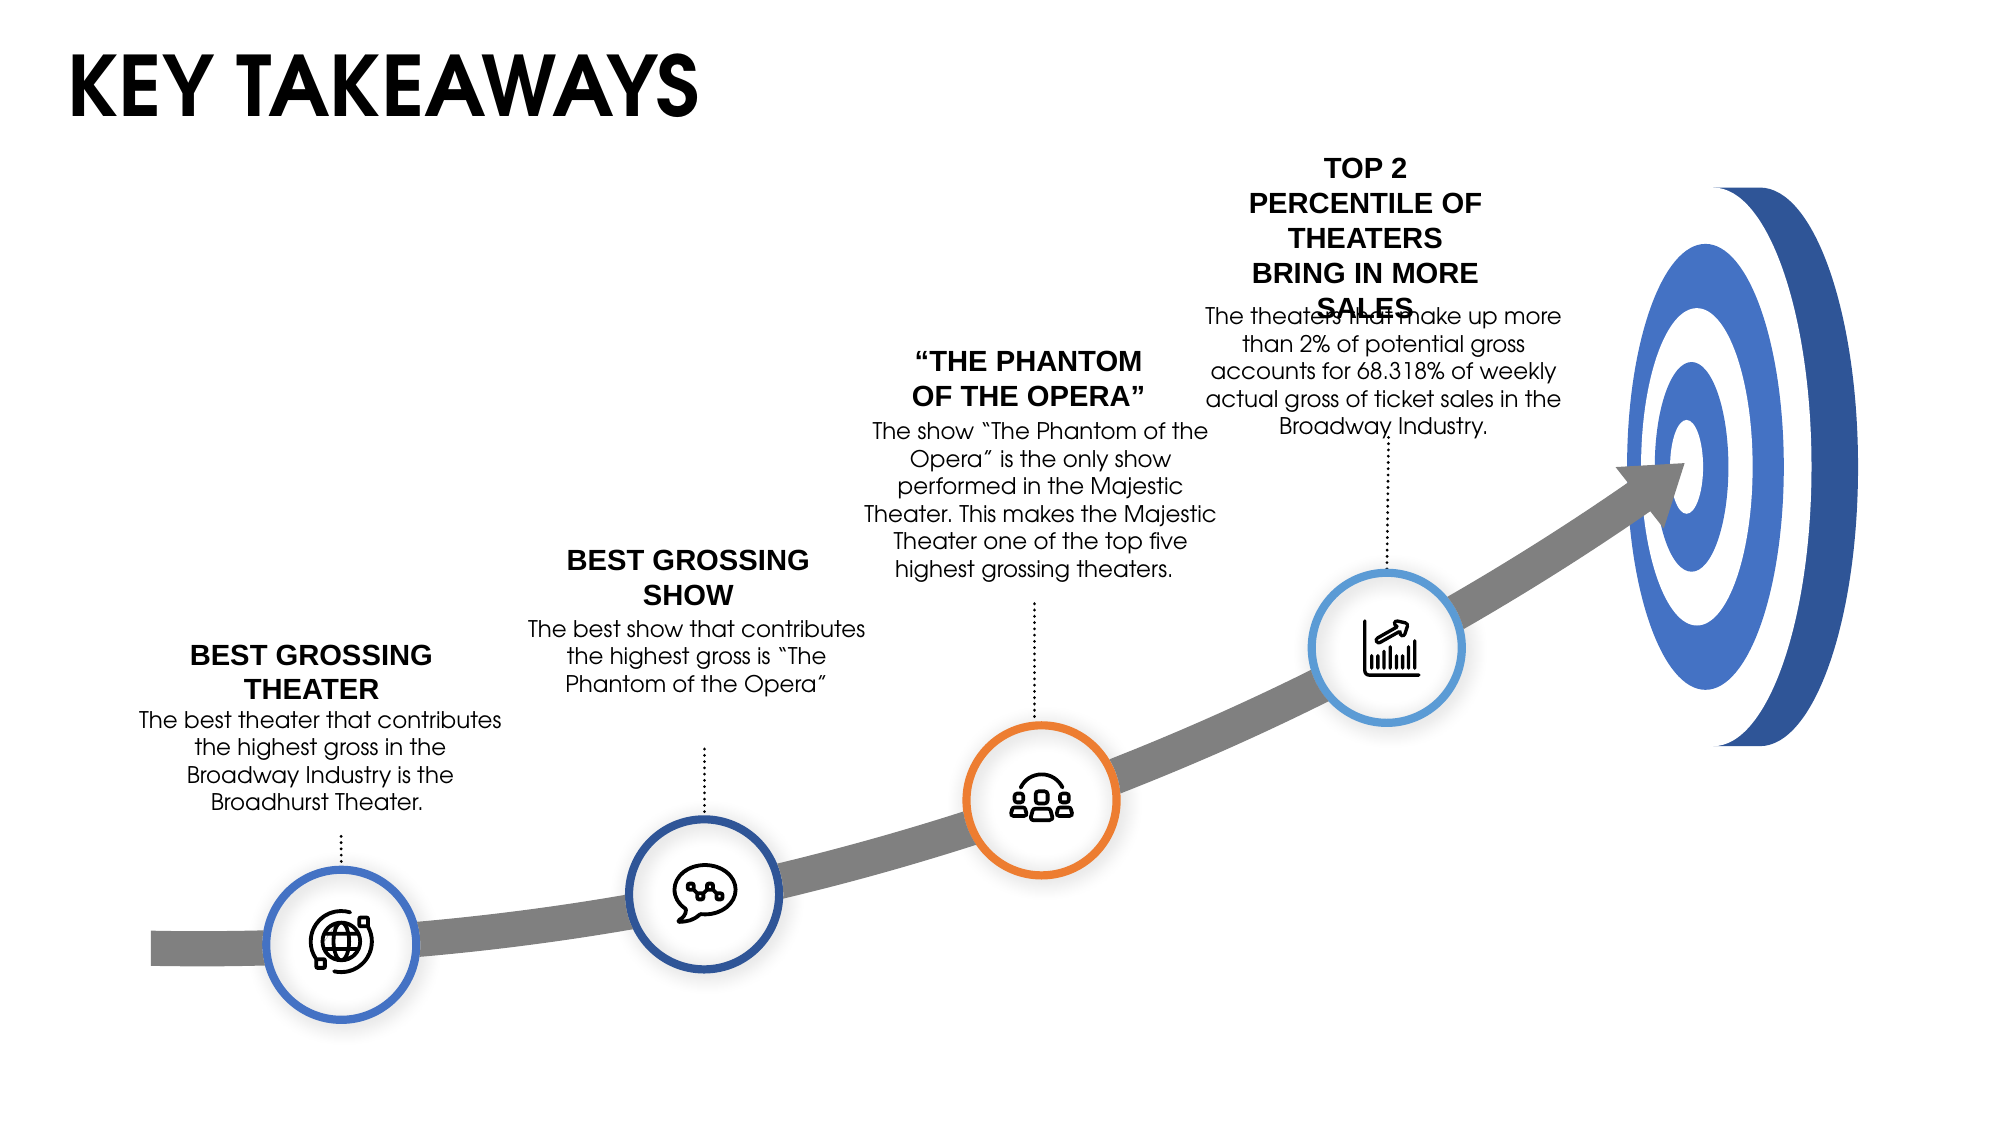

Key takeaways
TOP 2 percentile of Theaters Bring in more sales

The theaters that make up more than 2% of potential gross accounts for 68.318% of weekly actual gross of ticket sales in the Broadway Industry.

“tHE PHANTOM OF THE OPERA”

The show “The Phantom of the Opera” is the only show performed in the Majestic Theater. This makes the Majestic Theater one of the top five highest grossing theaters.

Best Grossing Show

The best show that contributes the highest gross is “The Phantom of the Opera”

Best grossing Theater

The best theater that contributes the highest gross in the Broadway Industry is the Broadhurst Theater.